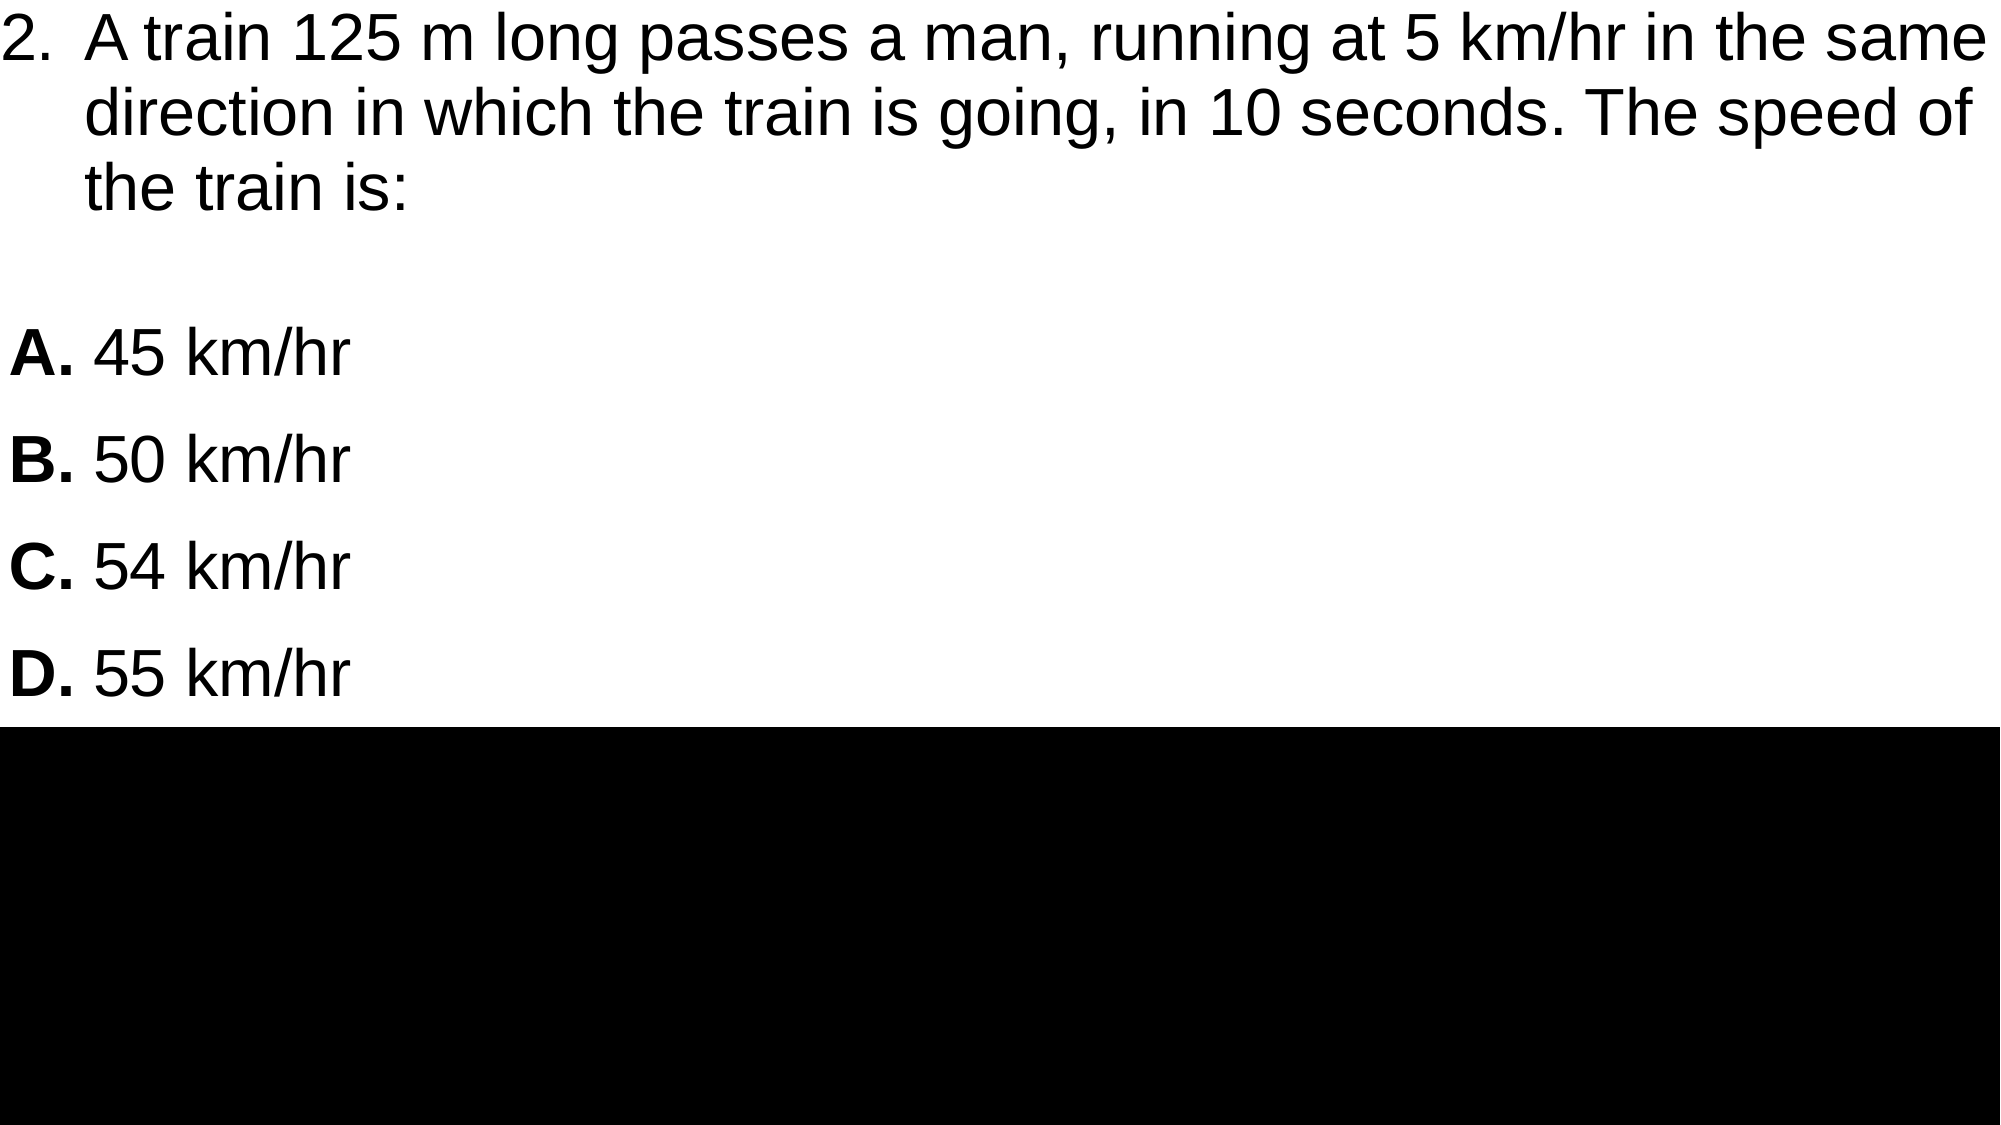

| 2. | A train 125 m long passes a man, running at 5 km/hr in the same direction in which the train is going, in 10 seconds. The speed of the train is: |
| --- | --- |
|  |  |
| A. | 45 km/hr |
| B. | 50 km/hr |
| C. | 54 km/hr |
| D. | 55 km/hr |
#